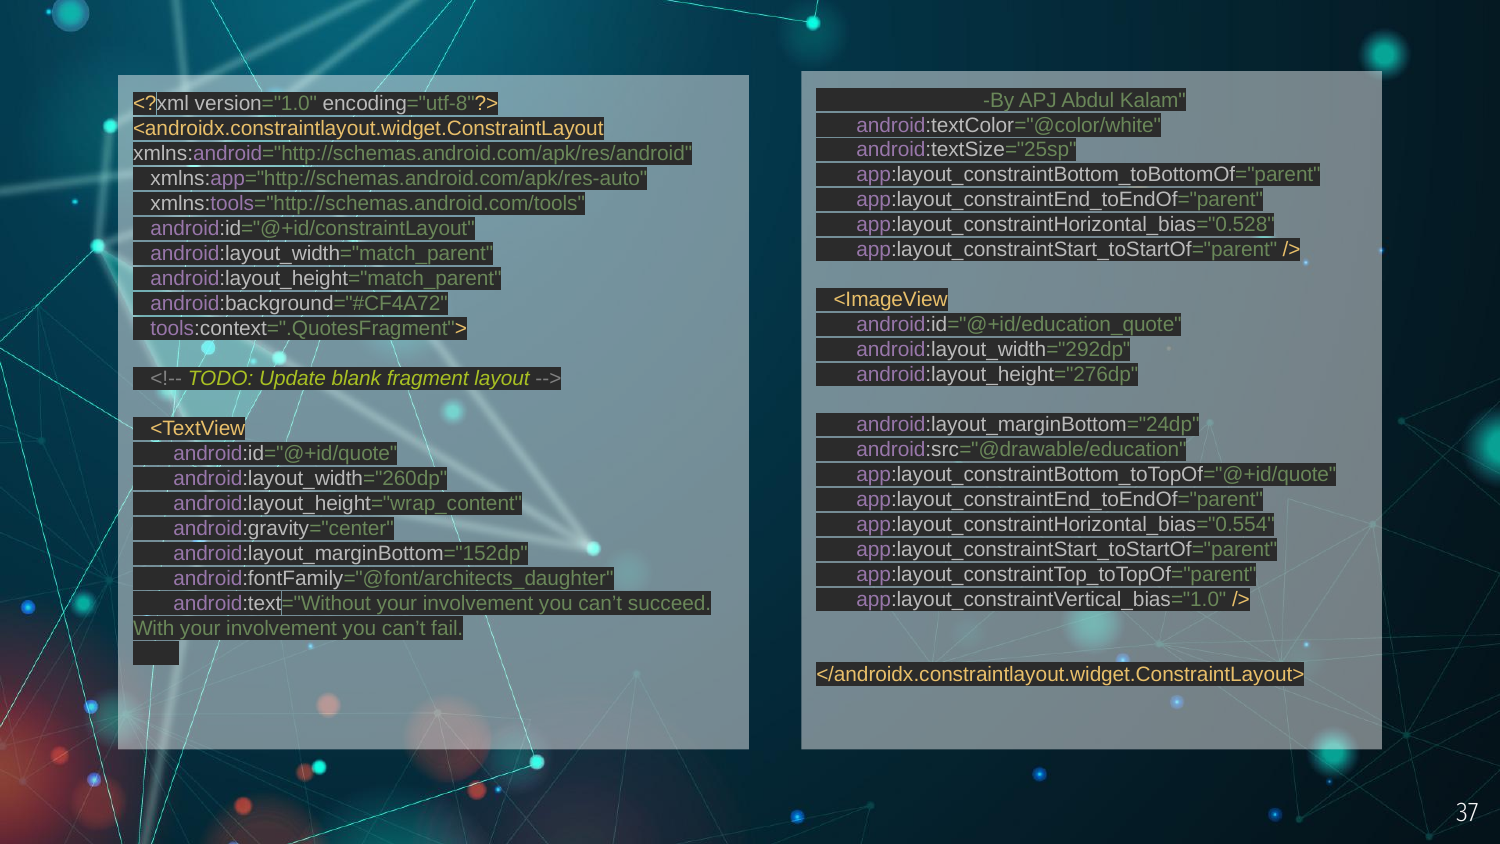

-By APJ Abdul Kalam"
       android:textColor="@color/white"
       android:textSize="25sp"
       app:layout_constraintBottom_toBottomOf="parent"
       app:layout_constraintEnd_toEndOf="parent"
       app:layout_constraintHorizontal_bias="0.528"
       app:layout_constraintStart_toStartOf="parent" />

   <ImageView
       android:id="@+id/education_quote"
       android:layout_width="292dp"
       android:layout_height="276dp"

       android:layout_marginBottom="24dp"
       android:src="@drawable/education"
       app:layout_constraintBottom_toTopOf="@+id/quote"
       app:layout_constraintEnd_toEndOf="parent"
       app:layout_constraintHorizontal_bias="0.554"
       app:layout_constraintStart_toStartOf="parent"
       app:layout_constraintTop_toTopOf="parent"
       app:layout_constraintVertical_bias="1.0" />

</androidx.constraintlayout.widget.ConstraintLayout>

<?xml version="1.0" encoding="utf-8"?>
<androidx.constraintlayout.widget.ConstraintLayout xmlns:android="http://schemas.android.com/apk/res/android"
   xmlns:app="http://schemas.android.com/apk/res-auto"
   xmlns:tools="http://schemas.android.com/tools"
   android:id="@+id/constraintLayout"
   android:layout_width="match_parent"
   android:layout_height="match_parent"
   android:background="#CF4A72"
   tools:context=".QuotesFragment">

   <!-- TODO: Update blank fragment layout -->

   <TextView
       android:id="@+id/quote"
       android:layout_width="260dp"
       android:layout_height="wrap_content"
       android:gravity="center"
       android:layout_marginBottom="152dp"
       android:fontFamily="@font/architects_daughter"
       android:text="Without your involvement you can’t succeed. With your involvement you can’t fail.

37